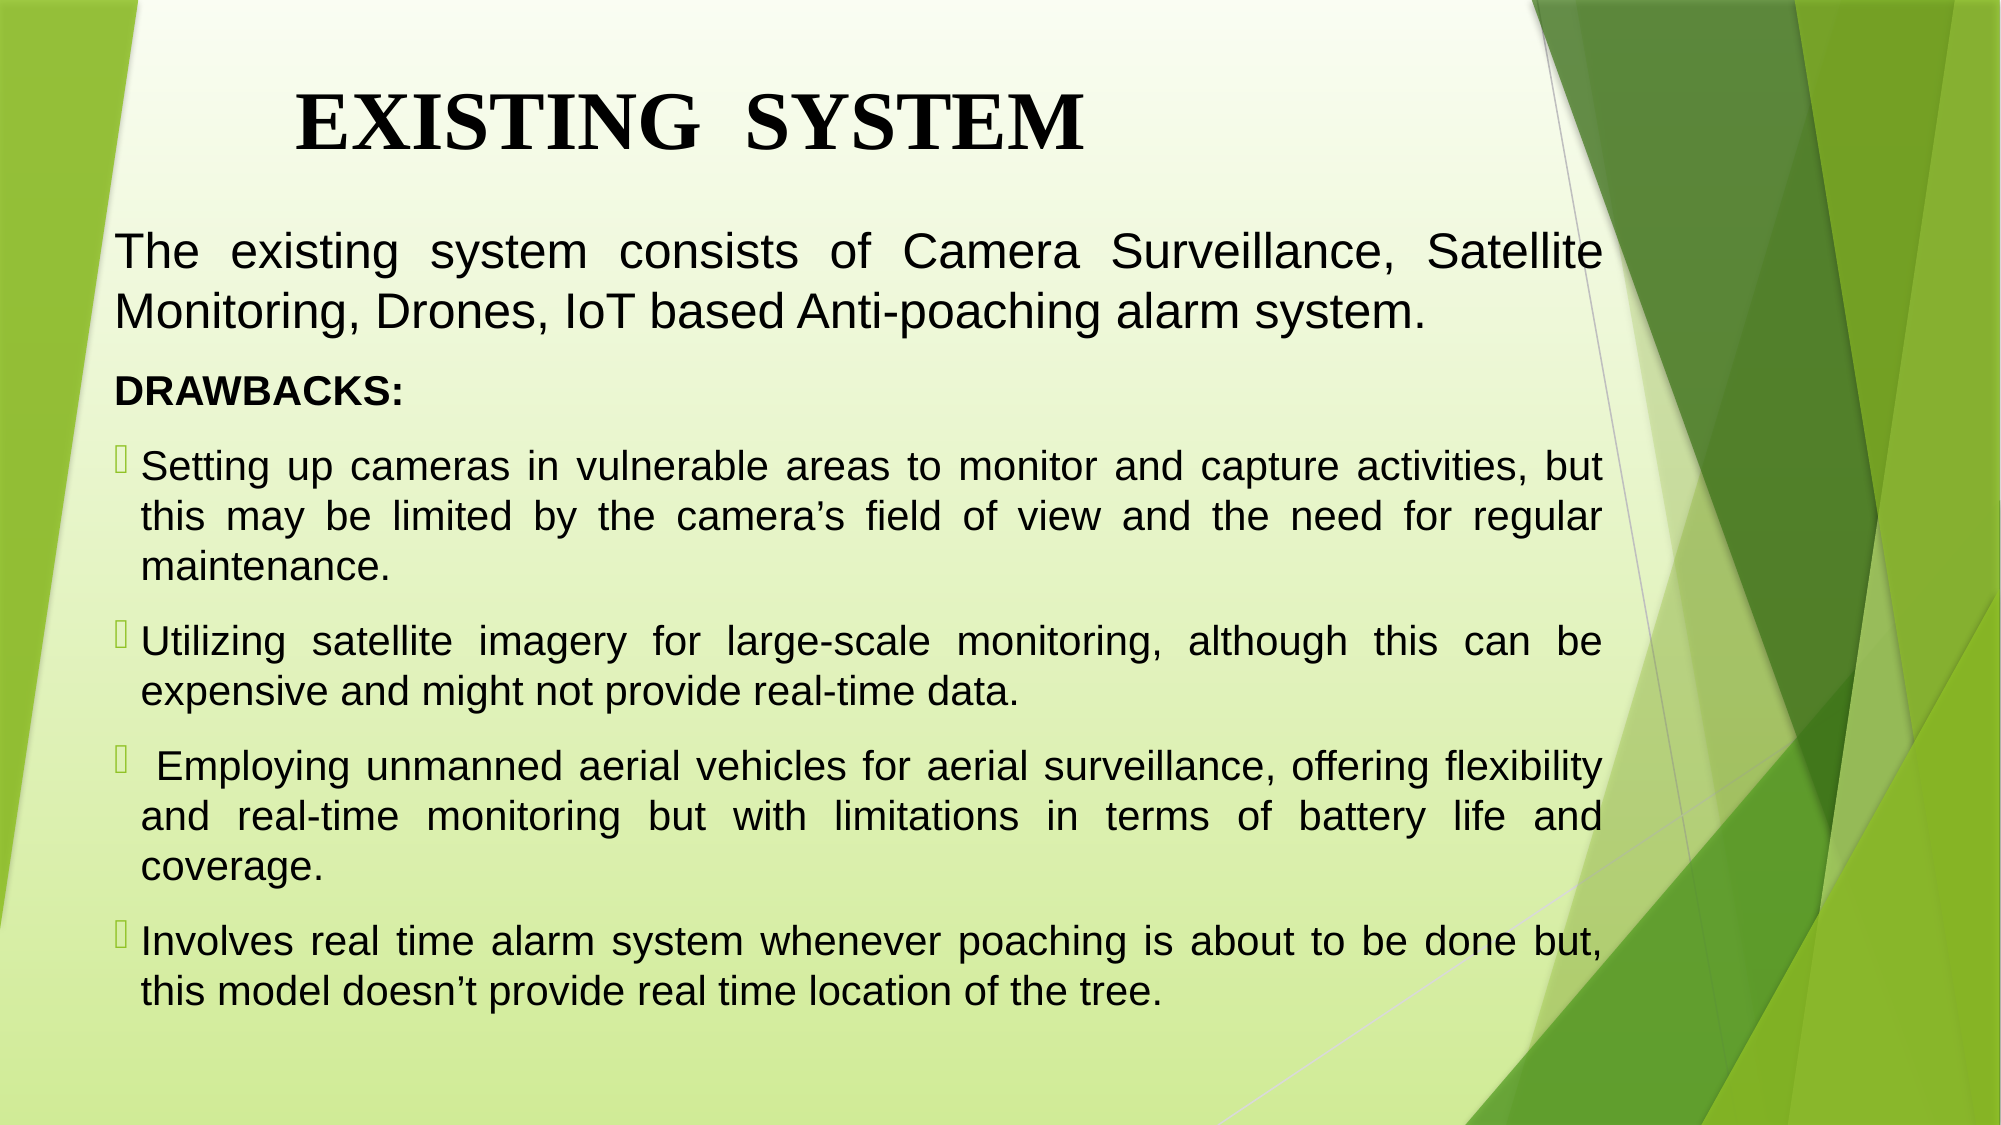

EXISTING  SYSTEM
The existing system consists of Camera Surveillance, Satellite Monitoring, Drones, IoT based Anti-poaching alarm system.
DRAWBACKS:
Setting up cameras in vulnerable areas to monitor and capture activities, but this may be limited by the camera’s field of view and the need for regular maintenance.
Utilizing satellite imagery for large-scale monitoring, although this can be expensive and might not provide real-time data.
 Employing unmanned aerial vehicles for aerial surveillance, offering flexibility and real-time monitoring but with limitations in terms of battery life and coverage.
Involves real time alarm system whenever poaching is about to be done but, this model doesn’t provide real time location of the tree.